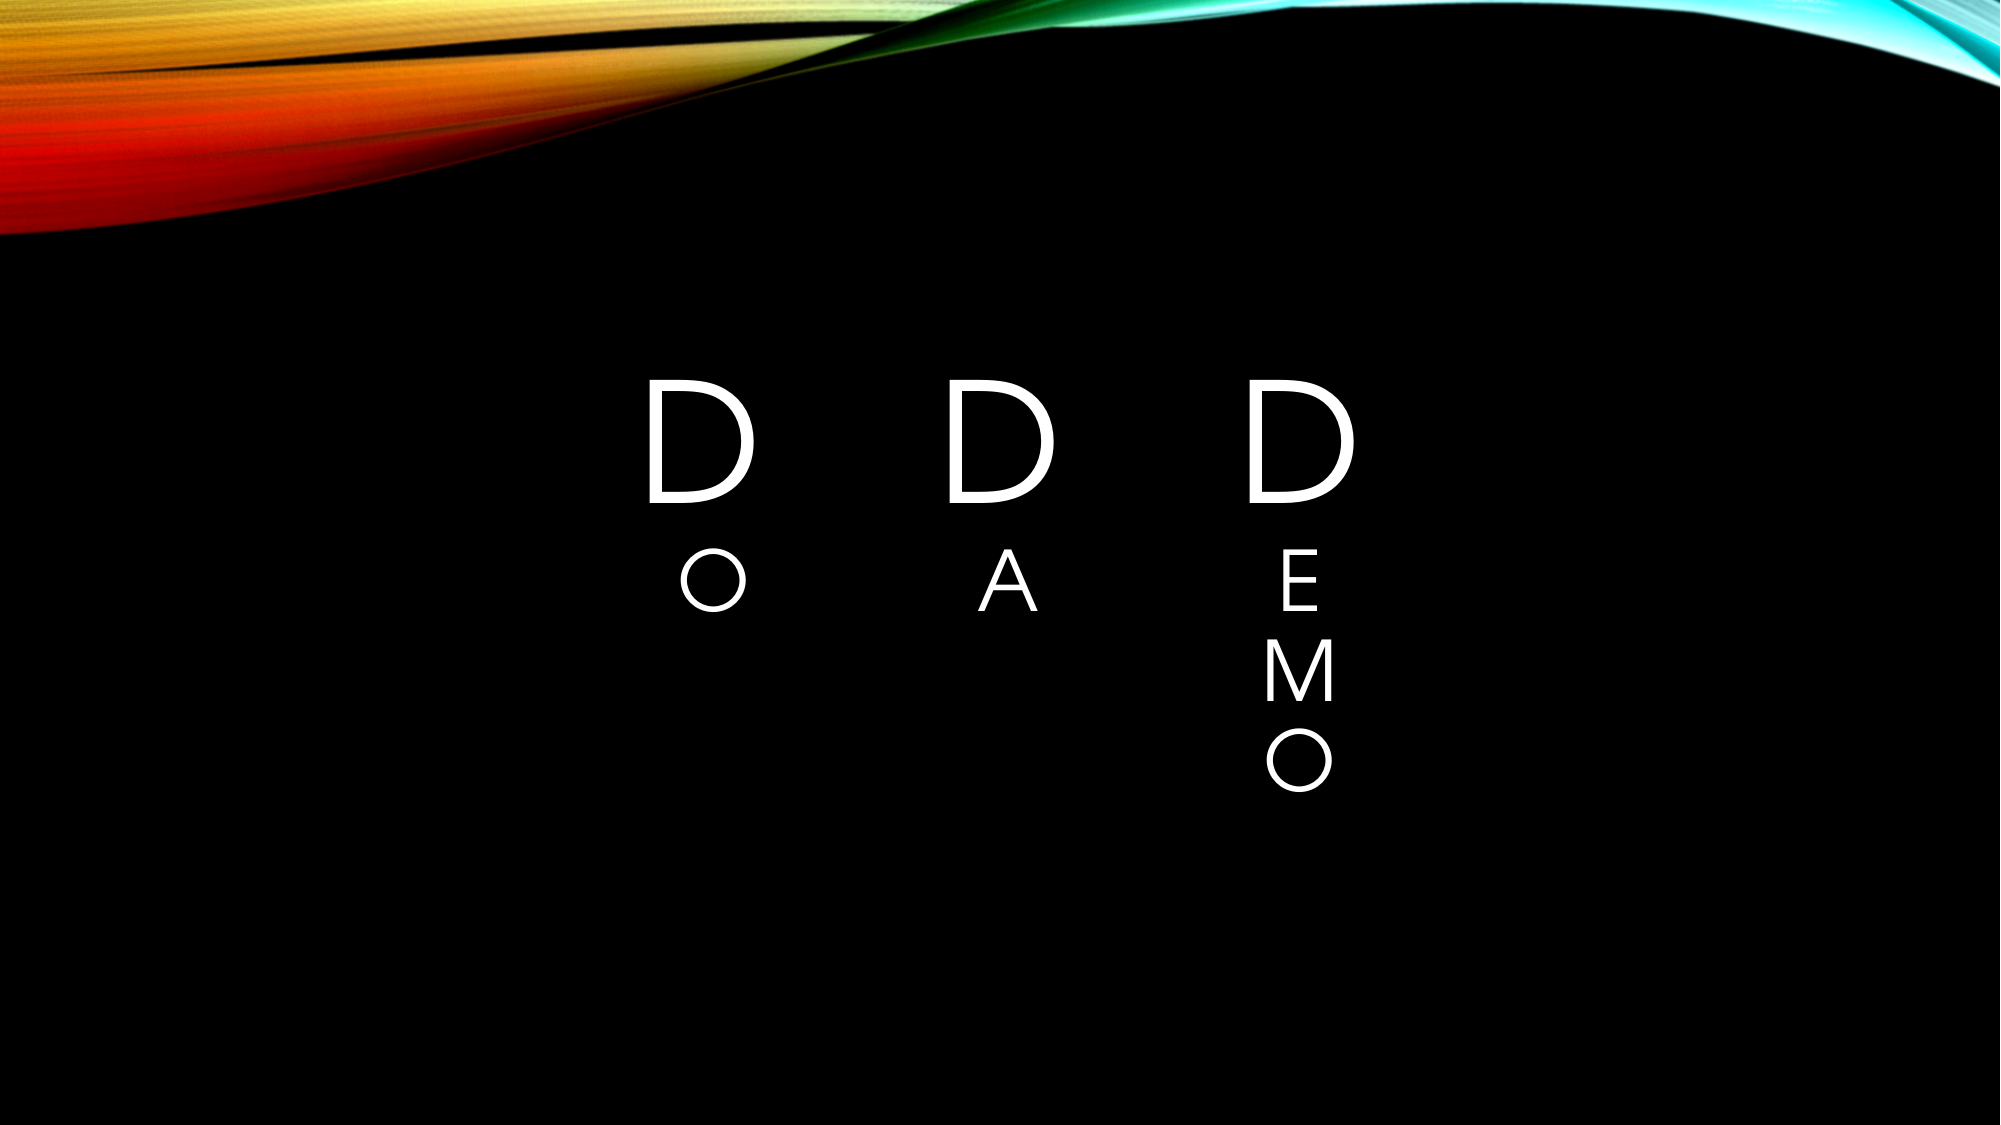

# D		D		D o		A		E M O